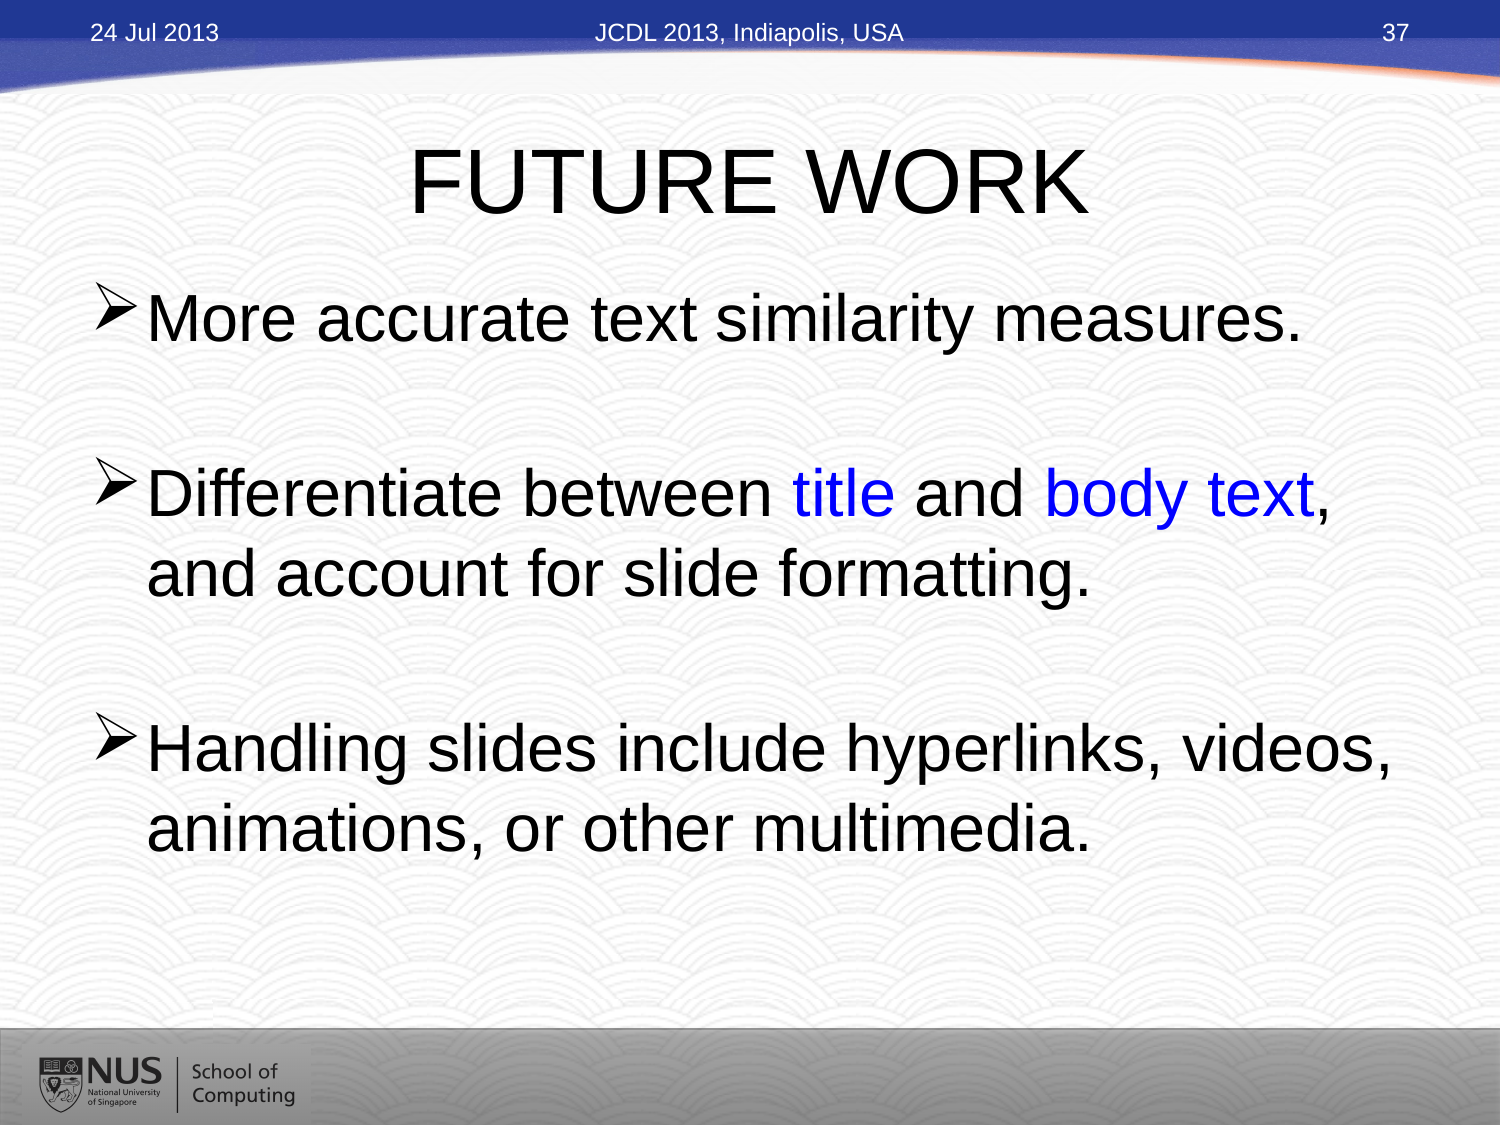

24 Jul 2013
JCDL 2013, Indiapolis, USA
37
# FUTURE WORK
More accurate text similarity measures.

Differentiate between title and body text, and account for slide formatting.

Handling slides include hyperlinks, videos, animations, or other multimedia.